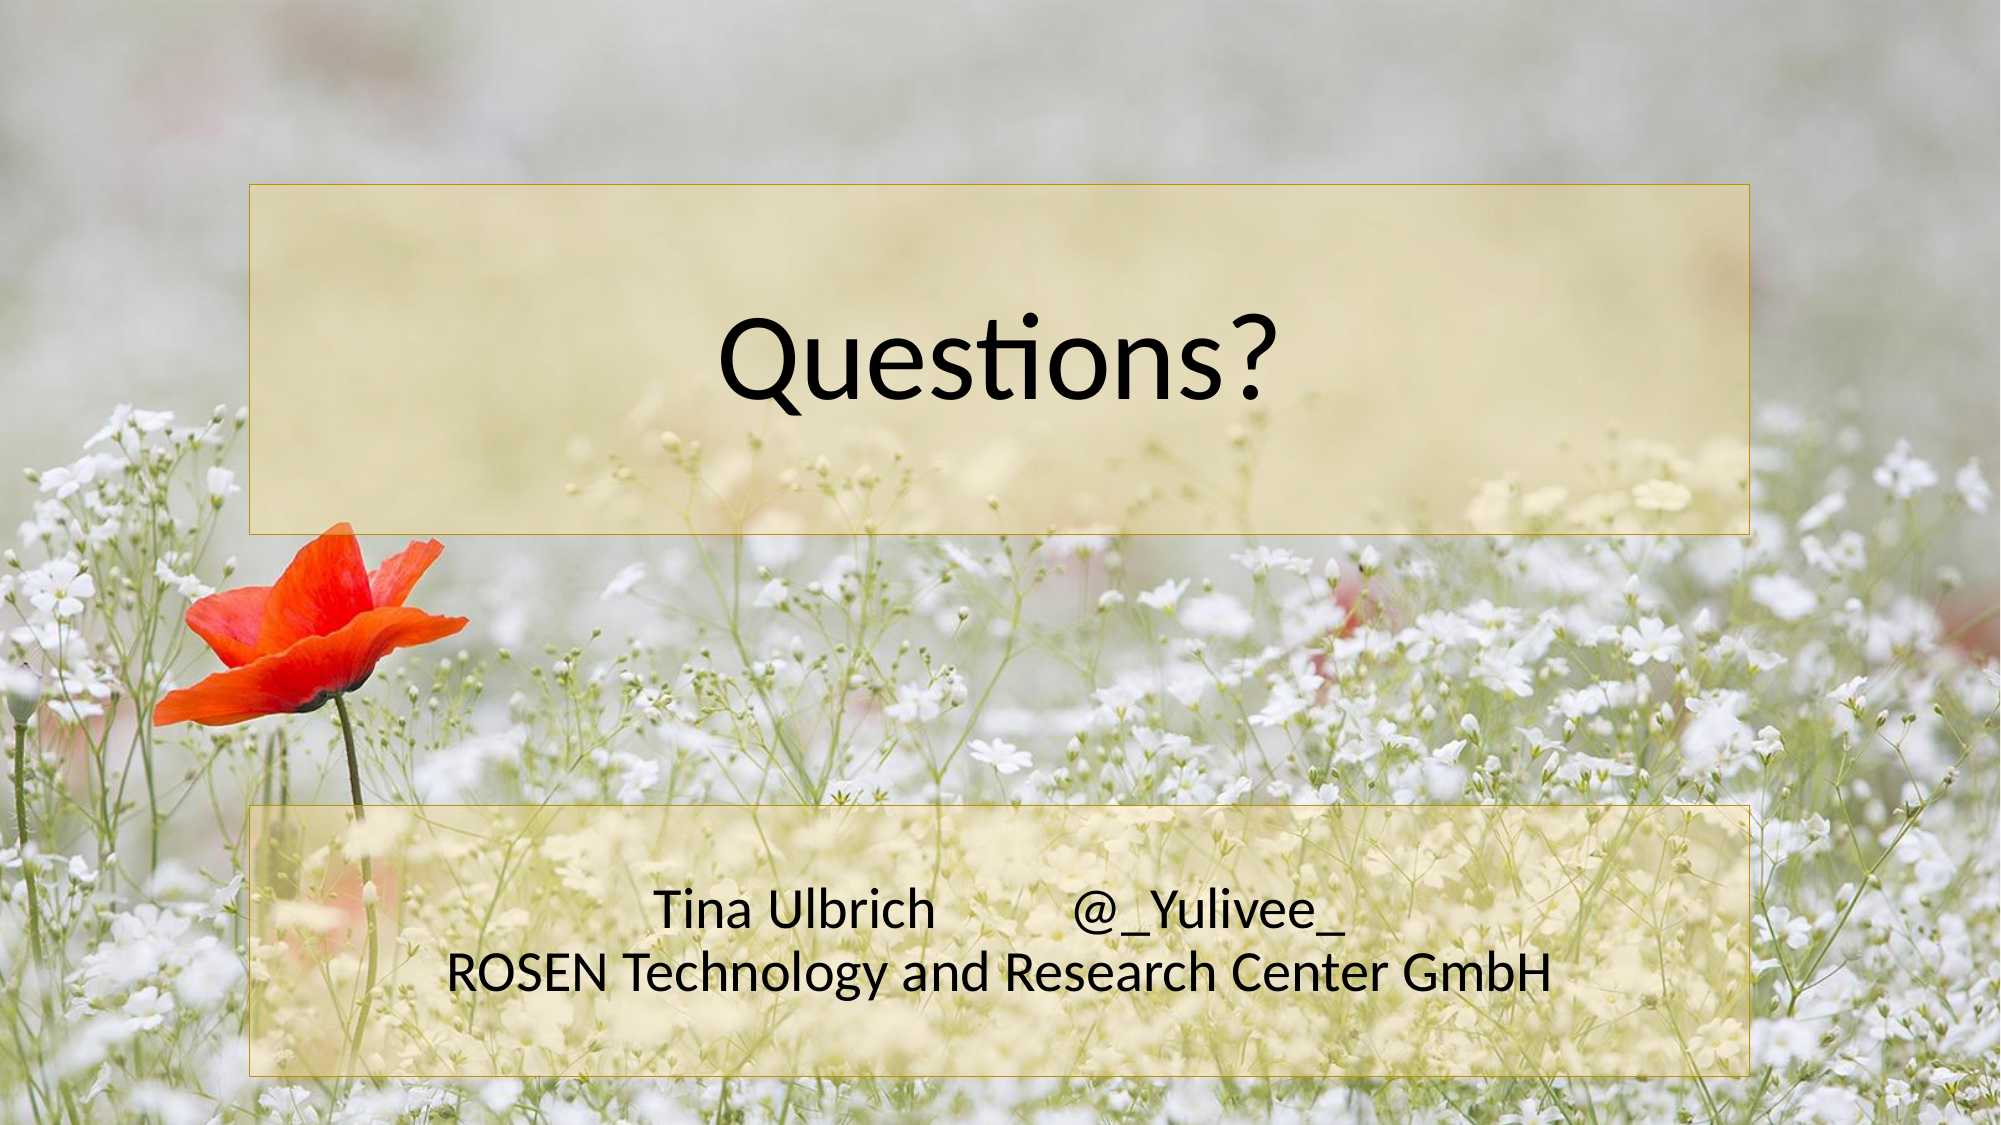

# Questions?
Tina Ulbrich          @_Yulivee_
ROSEN Technology and Research Center GmbH